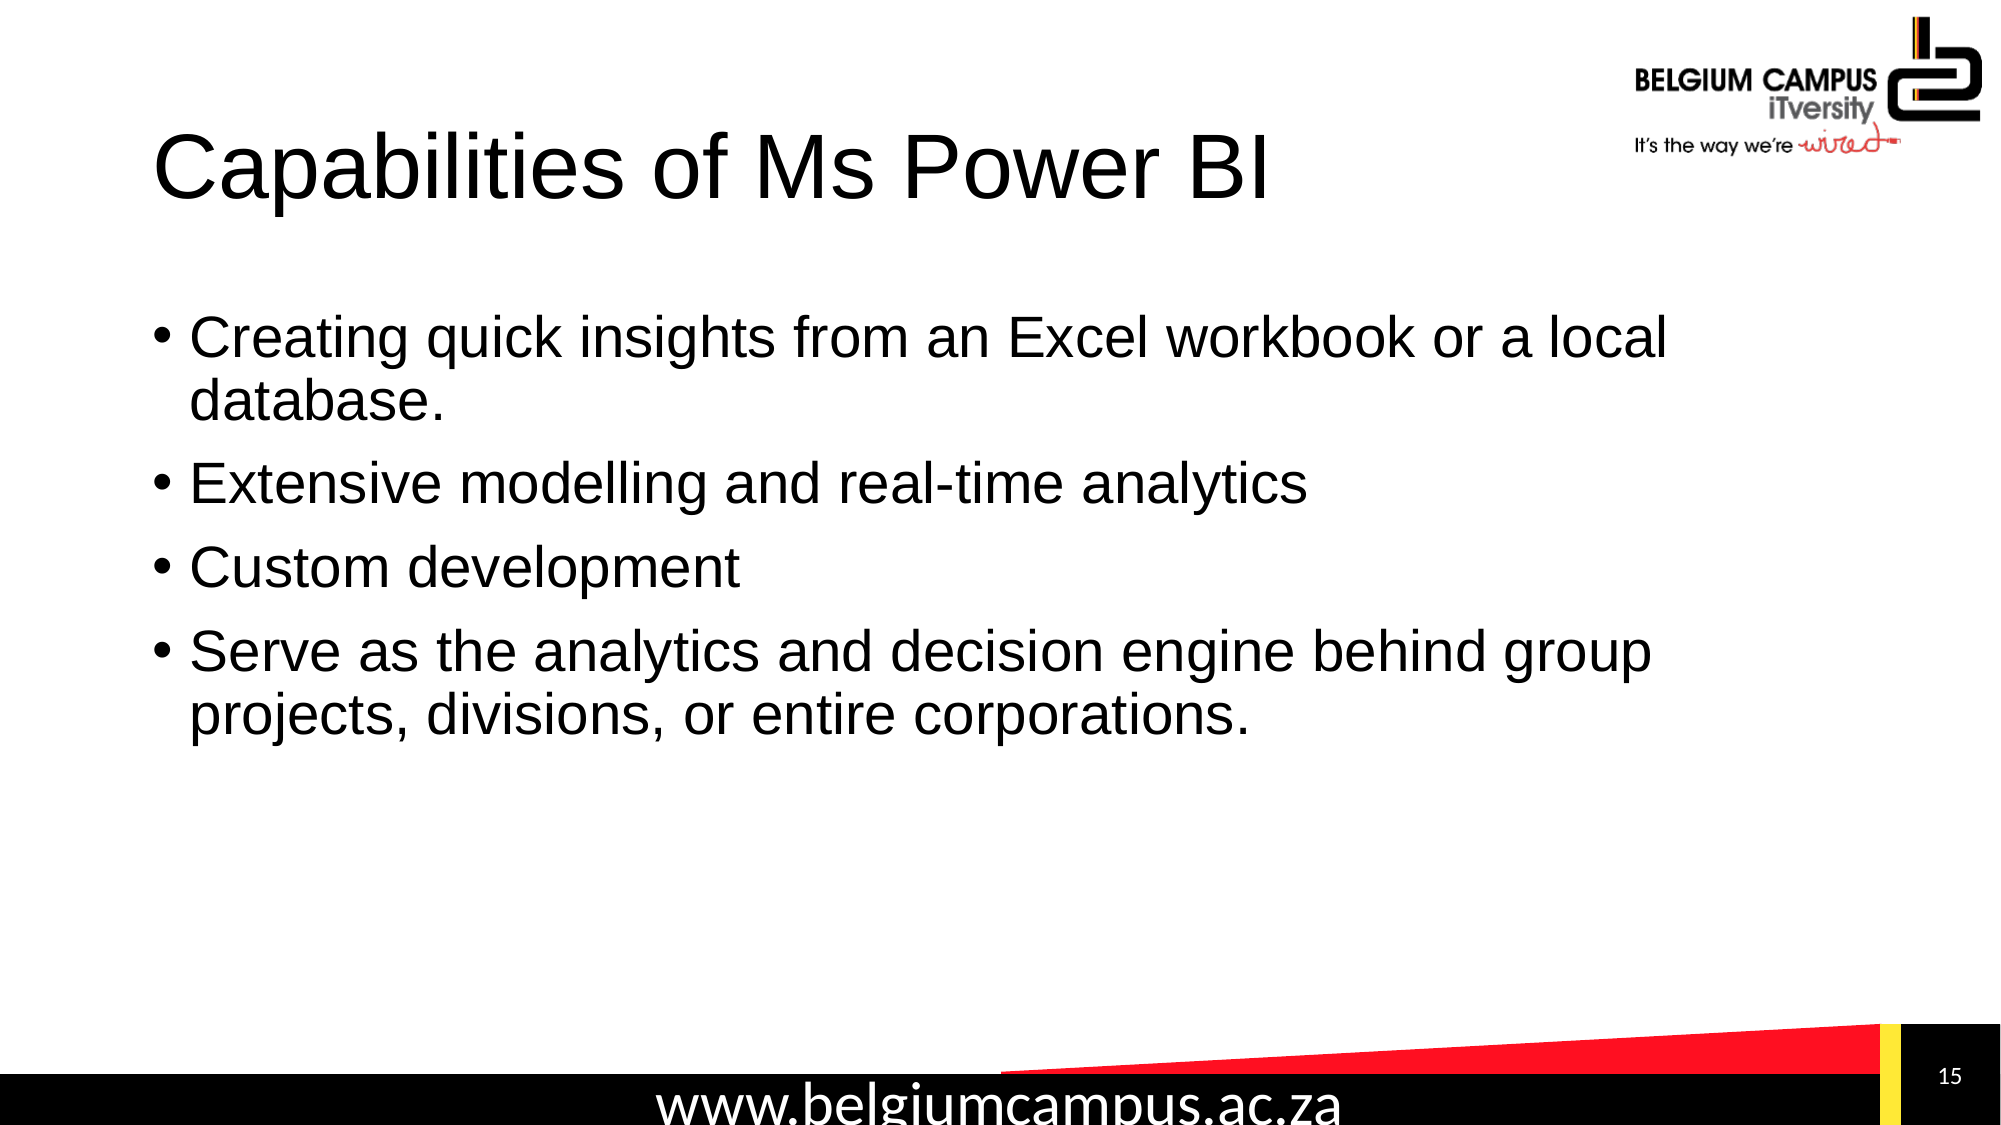

# Capabilities of Ms Power BI
Creating quick insights from an Excel workbook or a local database.
Extensive modelling and real-time analytics
Custom development
Serve as the analytics and decision engine behind group projects, divisions, or entire corporations.